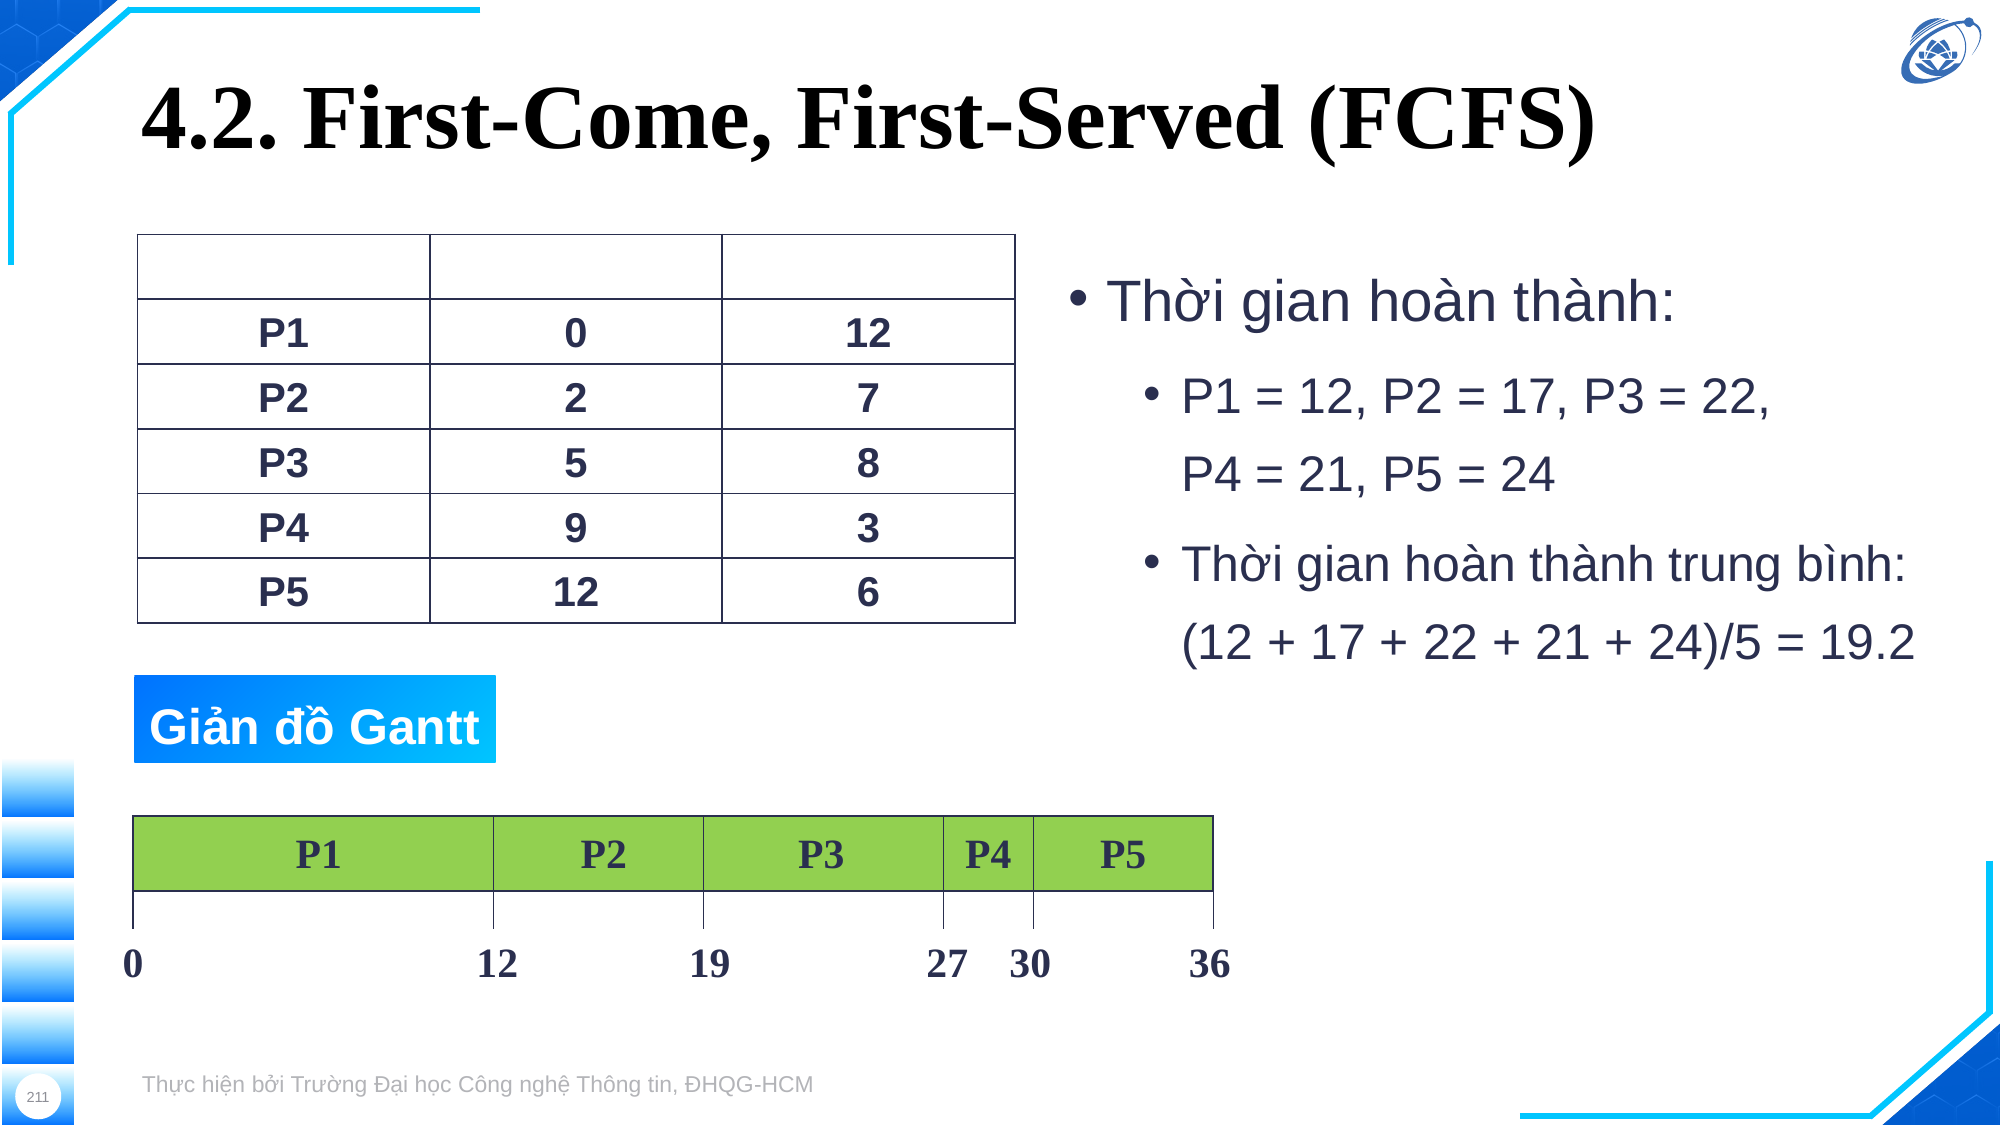

# 4.2. First-Come, First-Served (FCFS)
| Process | Arrival Time | Burst Time |
| --- | --- | --- |
| P1 | 0 | 12 |
| P2 | 2 | 7 |
| P3 | 5 | 8 |
| P4 | 9 | 3 |
| P5 | 12 | 6 |
Thời gian hoàn thành:
P1 = 12, P2 = 17, P3 = 22,
P4 = 21, P5 = 24
Thời gian hoàn thành trung bình: (12 + 17 + 22 + 21 + 24)/5 = 19.2
Giản đồ Gantt

P1
P2
P3
P4
P5
0
12
19
27
30
36
Thực hiện bởi Trường Đại học Công nghệ Thông tin, ĐHQG-HCM
211